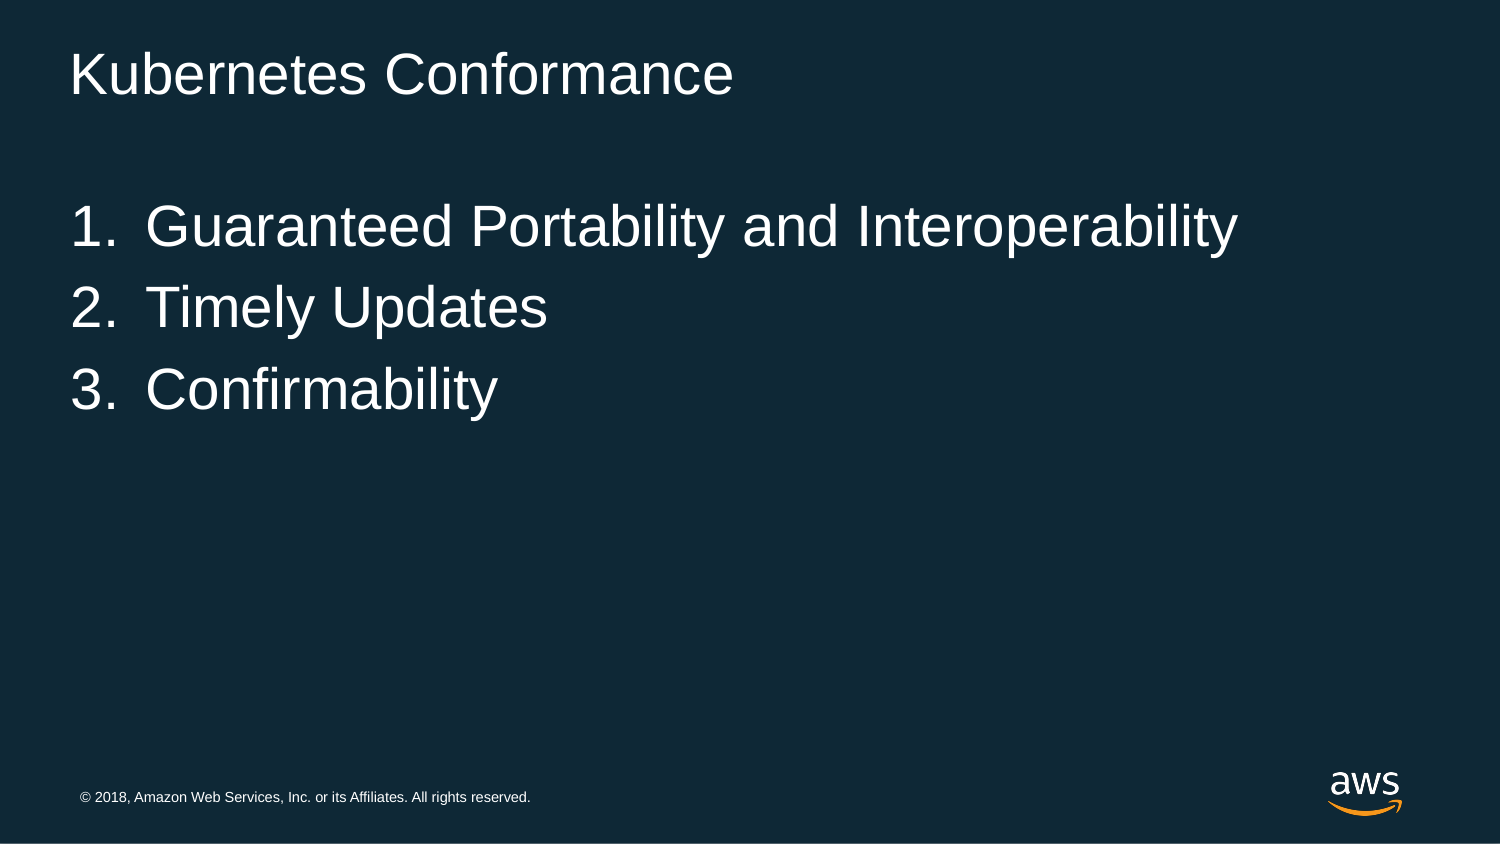

Kubernetes Conformance
Guaranteed Portability and Interoperability
Timely Updates
Confirmability